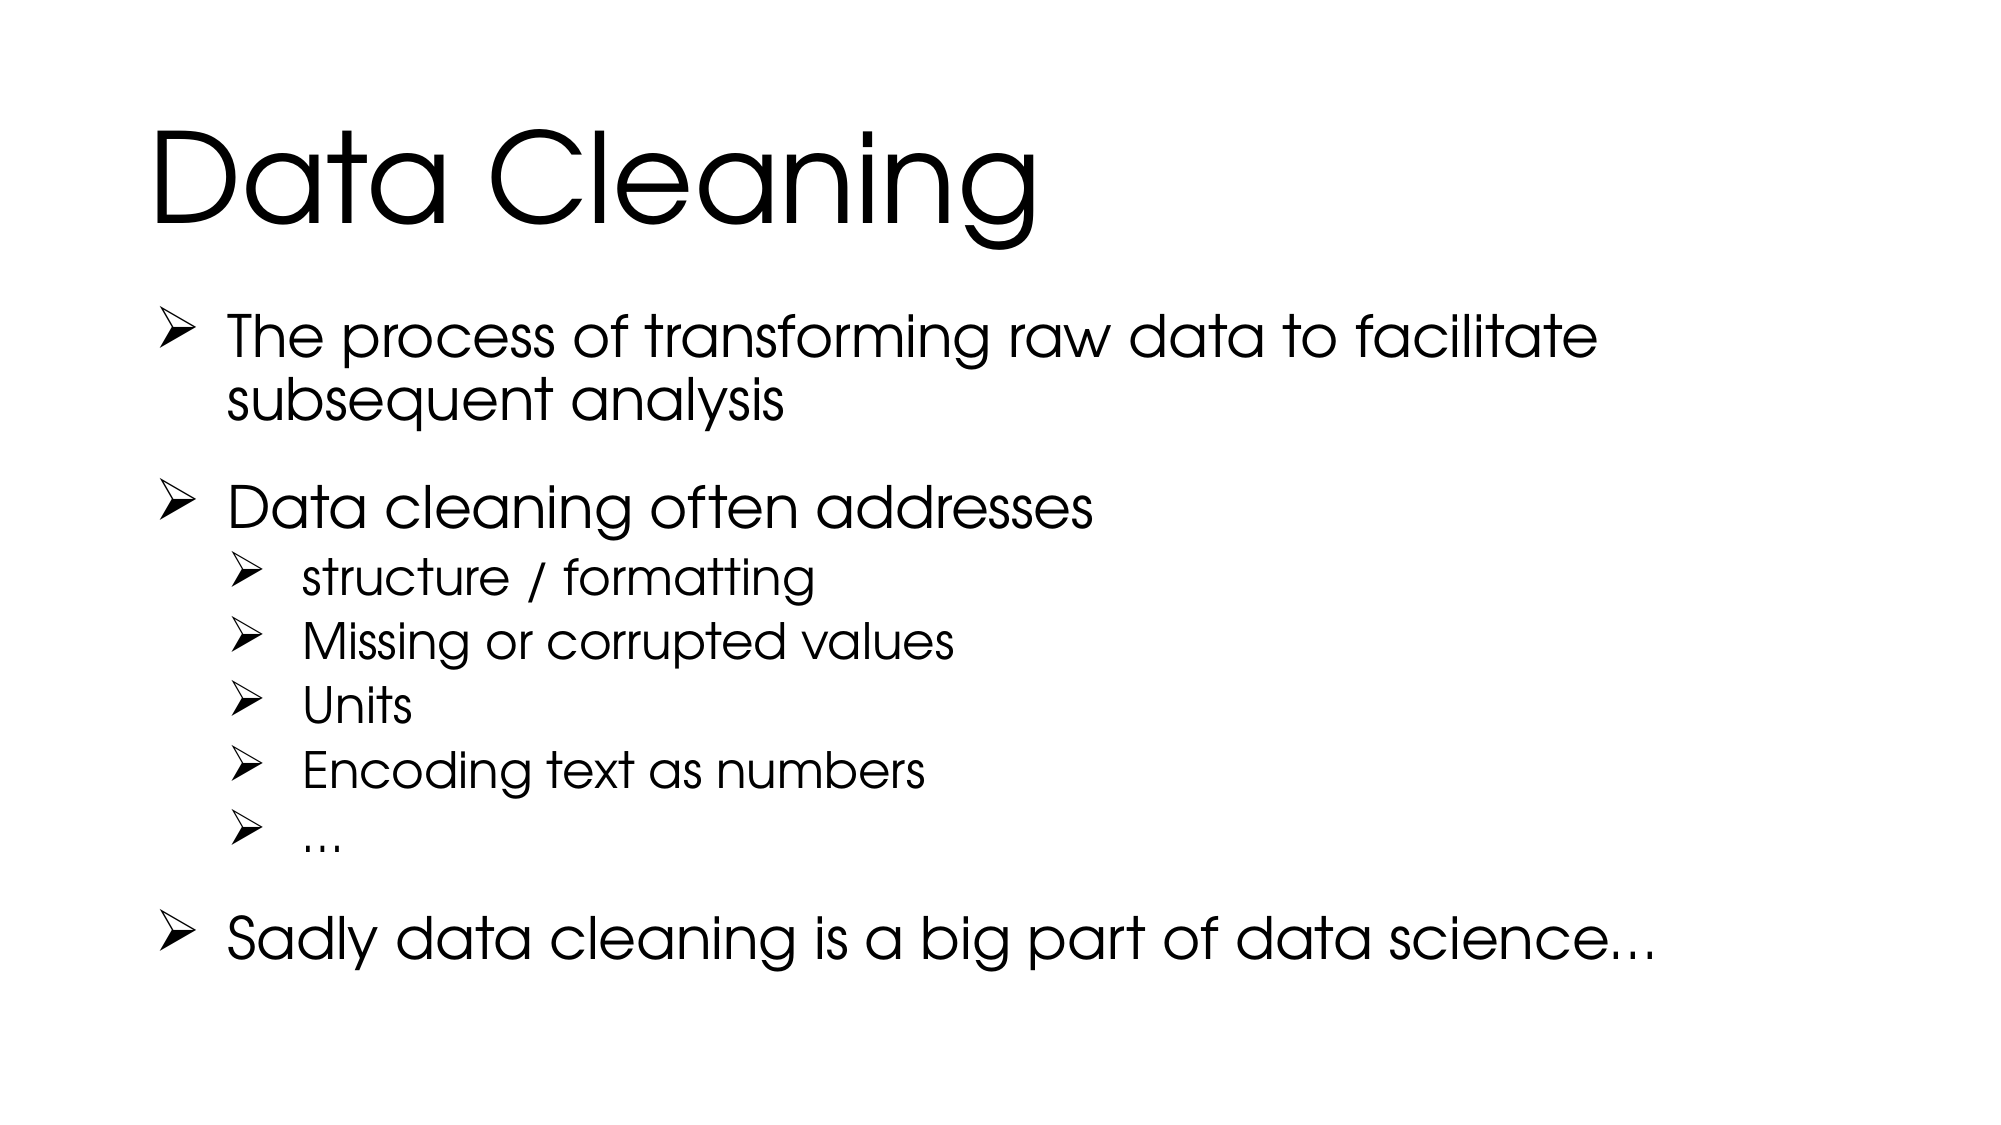

Data Cleaning
The process of transforming raw data to facilitate subsequent analysis
Data cleaning often addresses
structure / formatting
Missing or corrupted values
Units
Encoding text as numbers
…
Sadly data cleaning is a big part of data science…